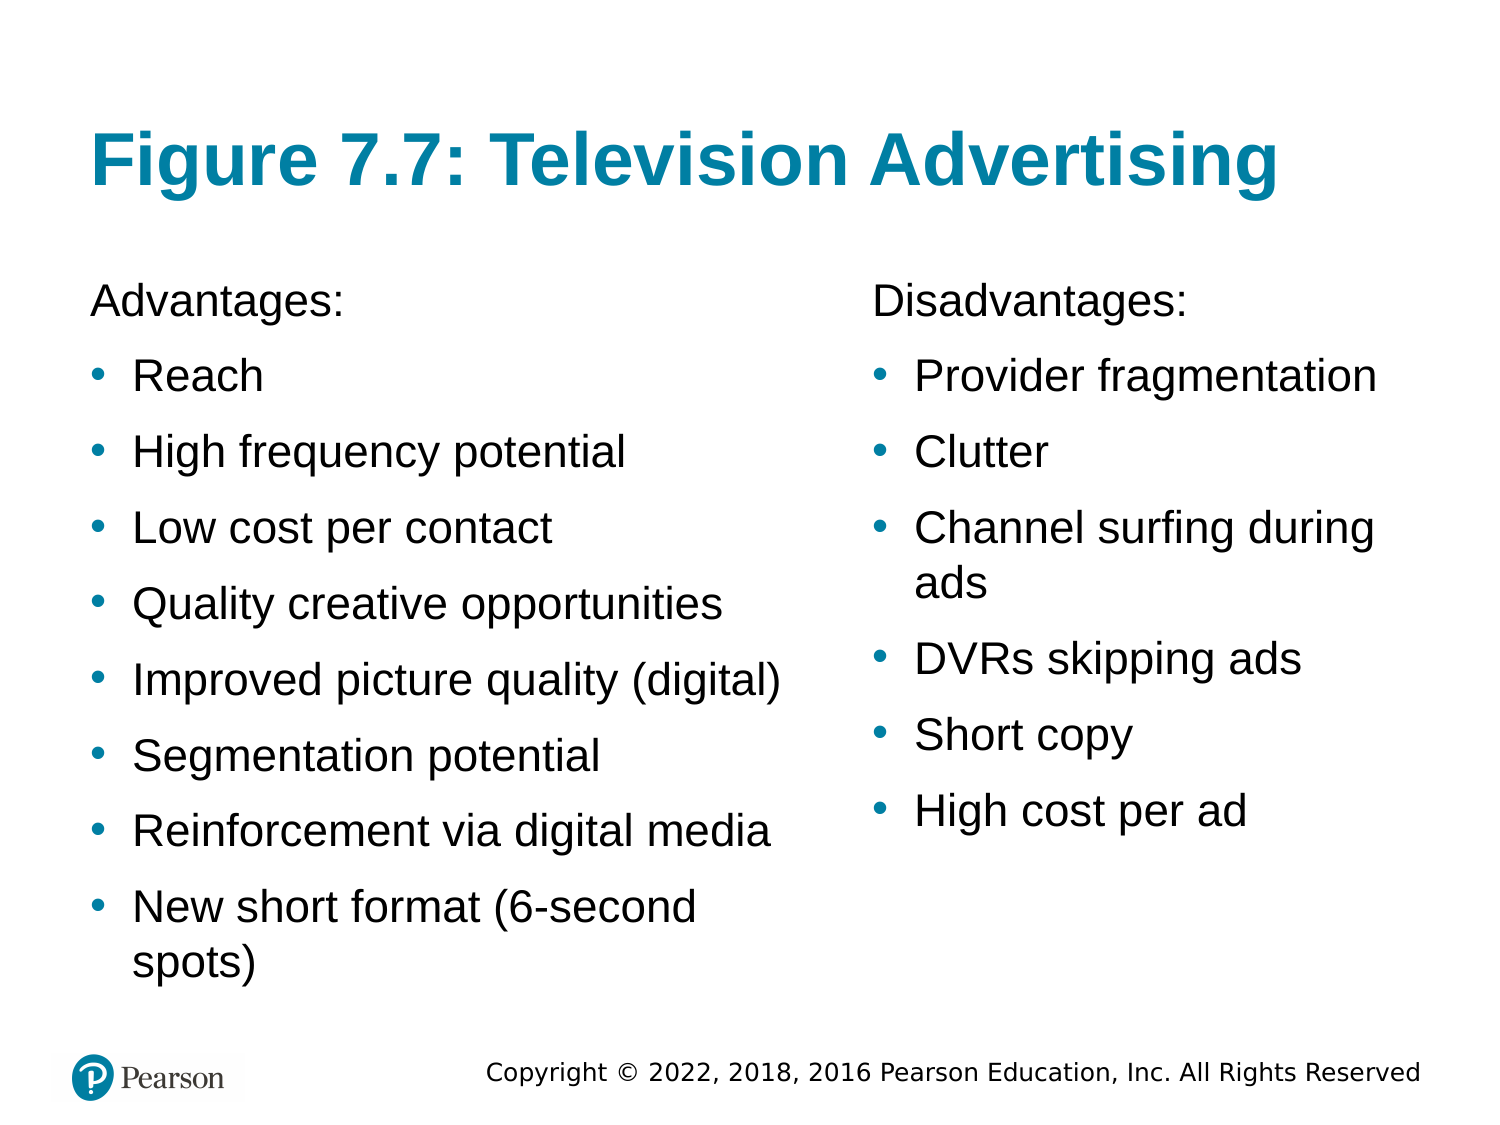

# Figure 7.7: Television Advertising
Advantages:
Reach
High frequency potential
Low cost per contact
Quality creative opportunities
Improved picture quality (digital)
Segmentation potential
Reinforcement via digital media
New short format (6-second spots)
Disadvantages:
Provider fragmentation
Clutter
Channel surfing during ads
D V Rs skipping ads
Short copy
High cost per ad